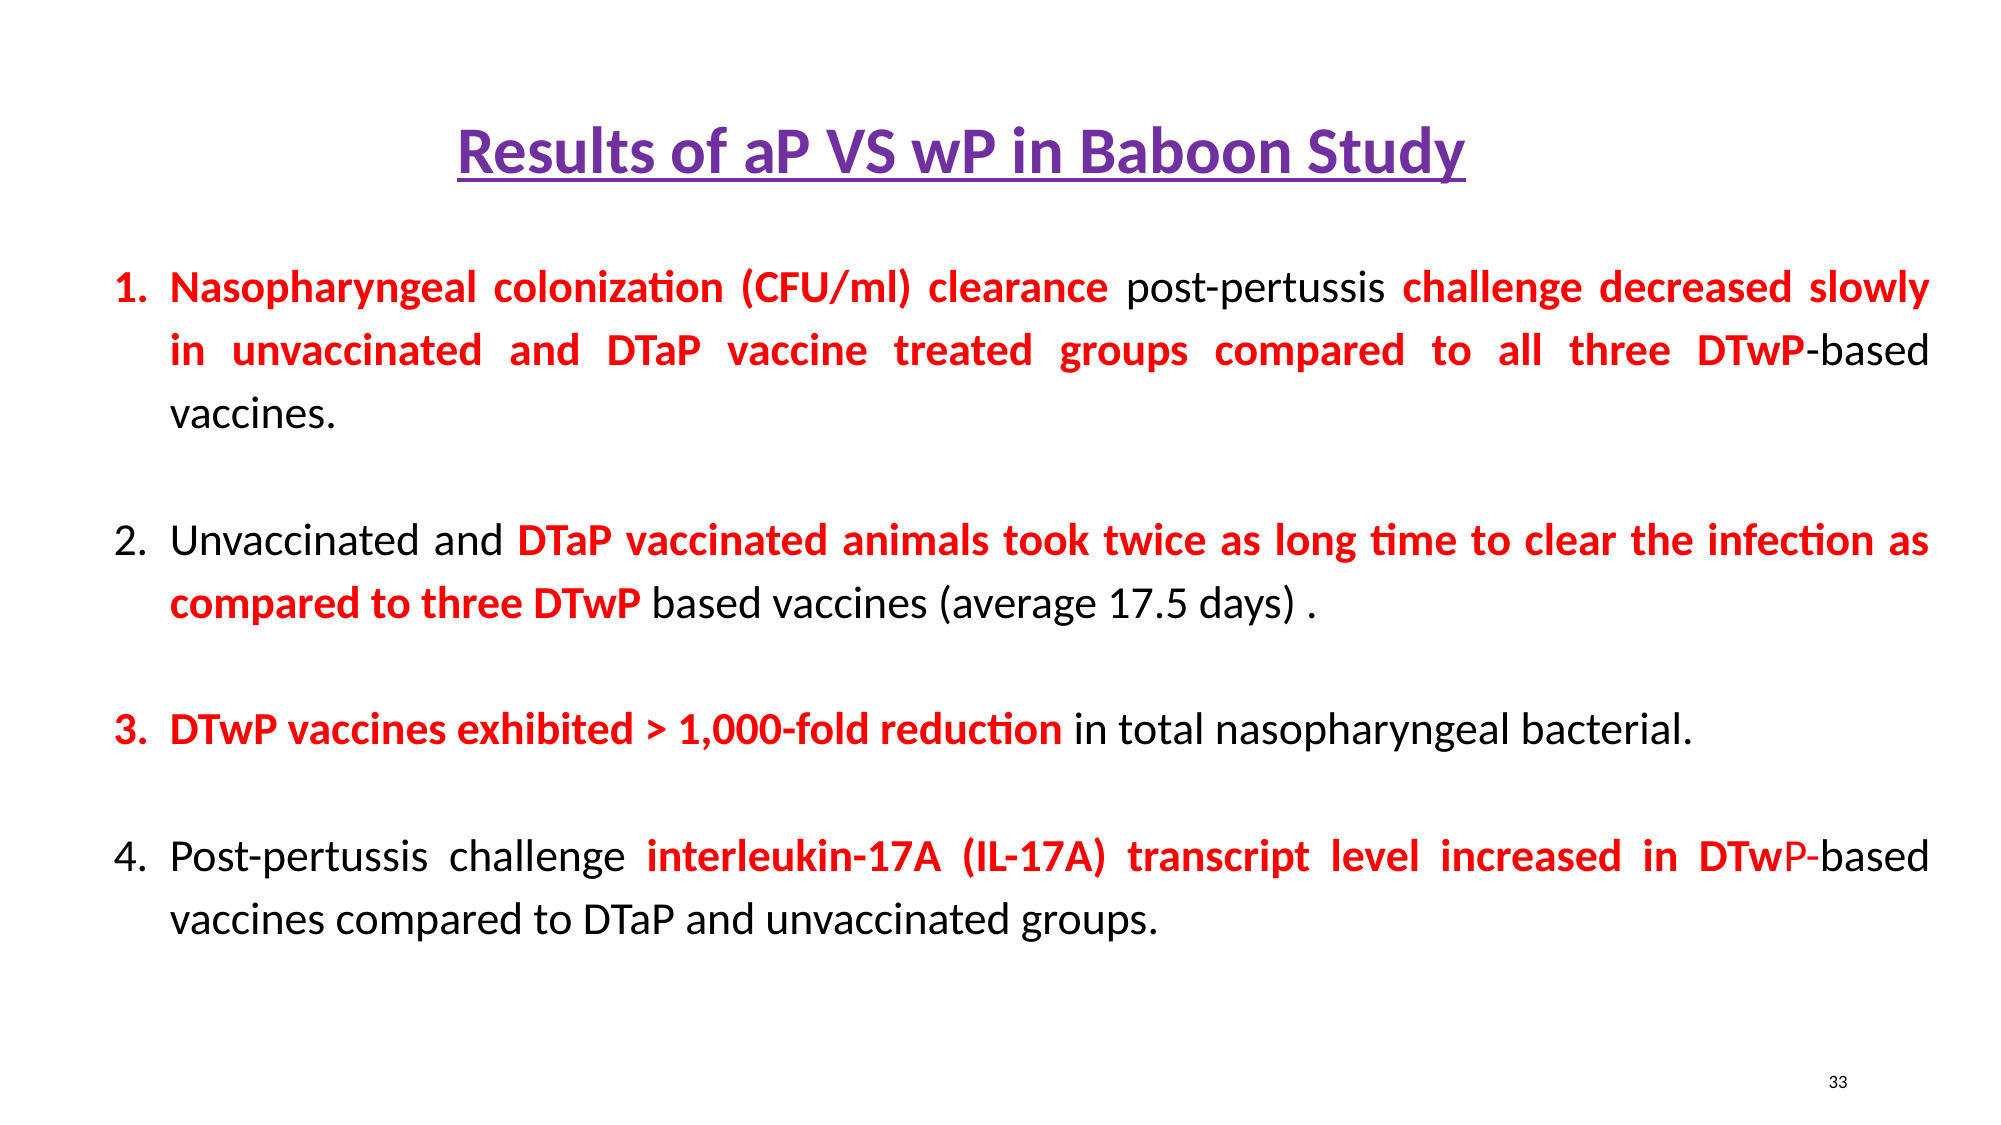

Results of aP VS wP in Baboon Study
Nasopharyngeal colonization (CFU/ml) clearance post-pertussis challenge decreased slowly in unvaccinated and DTaP vaccine treated groups compared to all three DTwP-based vaccines.

Unvaccinated and DTaP vaccinated animals took twice as long time to clear the infection as compared to three DTwP based vaccines (average 17.5 days) .

DTwP vaccines exhibited > 1,000-fold reduction in total nasopharyngeal bacterial.

Post-pertussis challenge interleukin-17A (IL-17A) transcript level increased in DTwP-based vaccines compared to DTaP and unvaccinated groups.
33